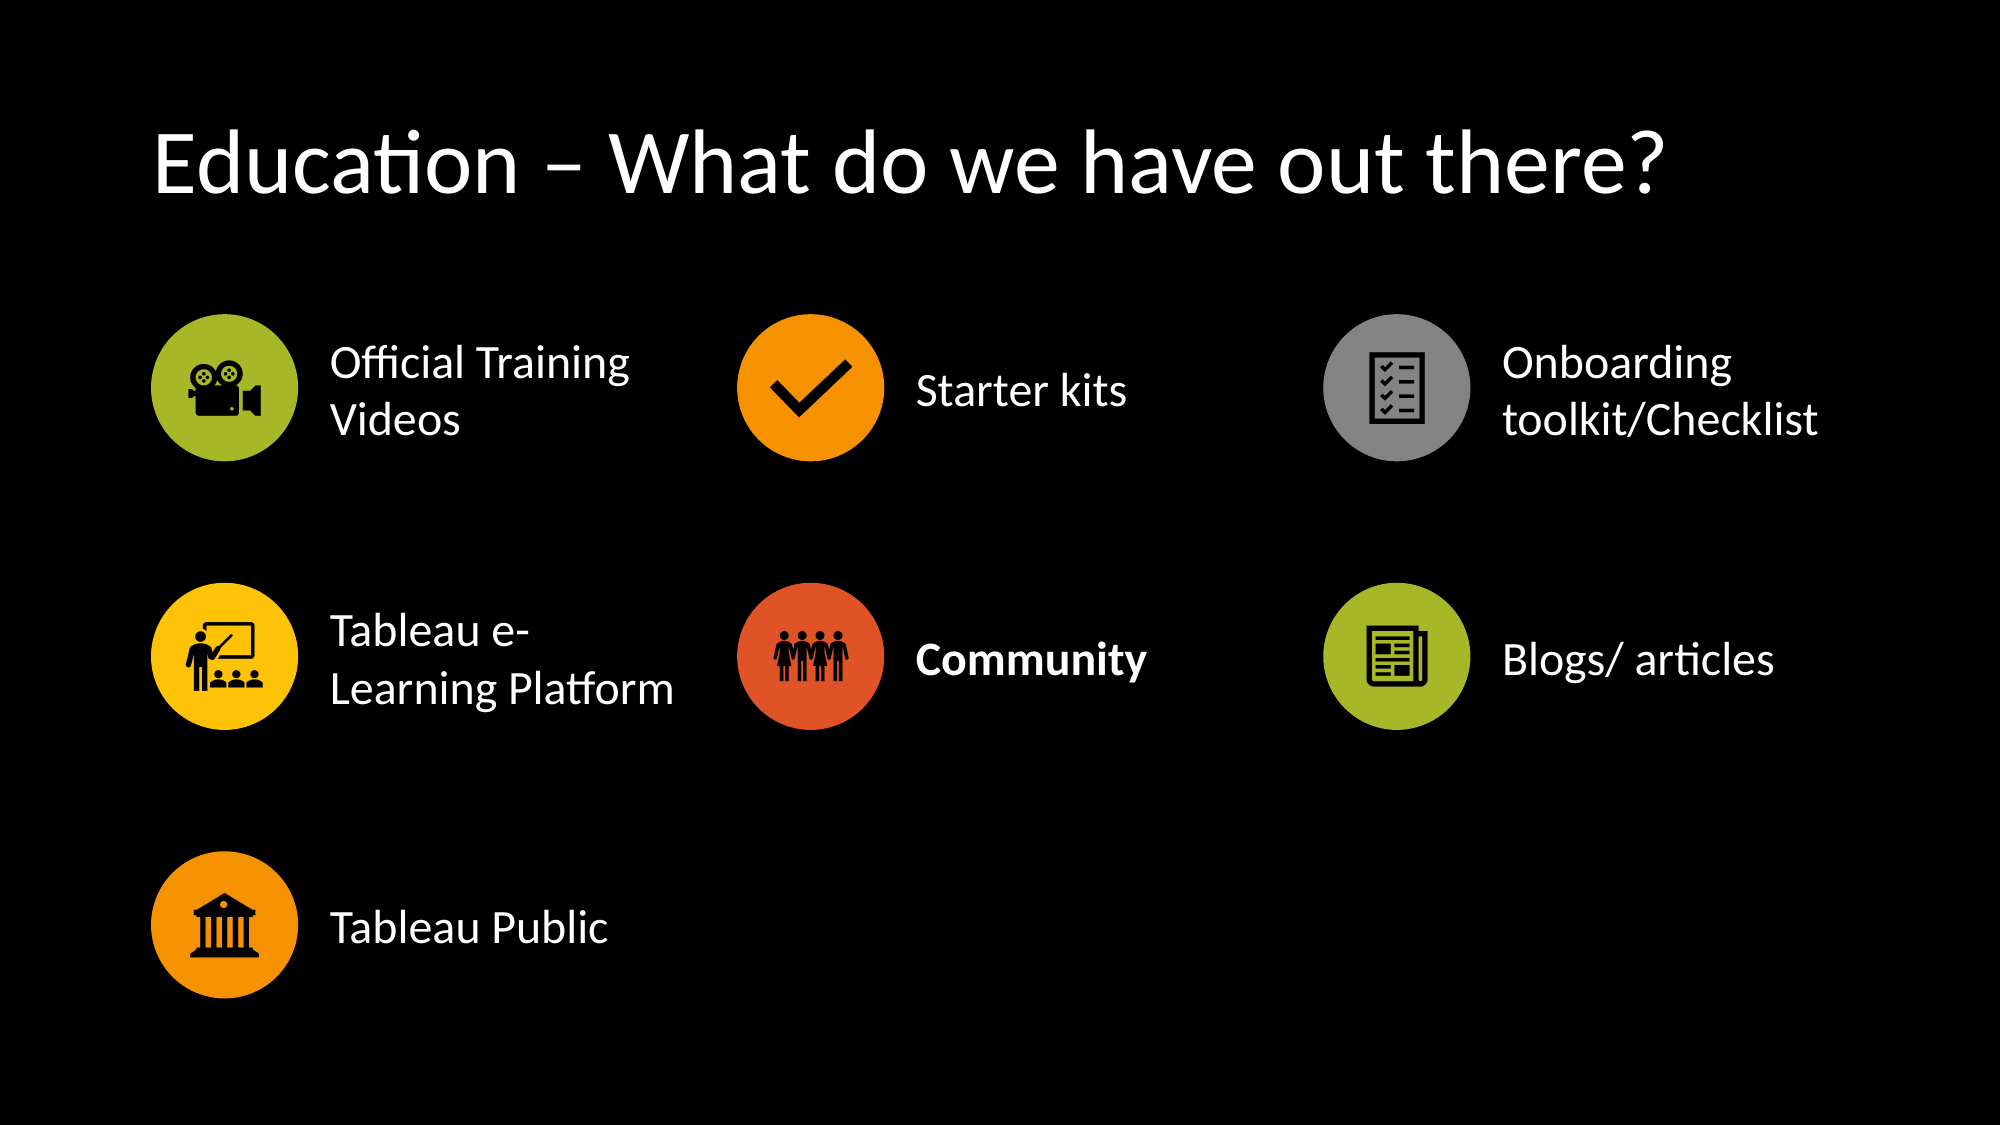

# Education – What do we have out there?
Official Training Videos
Starter kits
Onboarding toolkit/Checklist
Tableau e-Learning Platform
Community
Blogs/ articles
Tableau Public